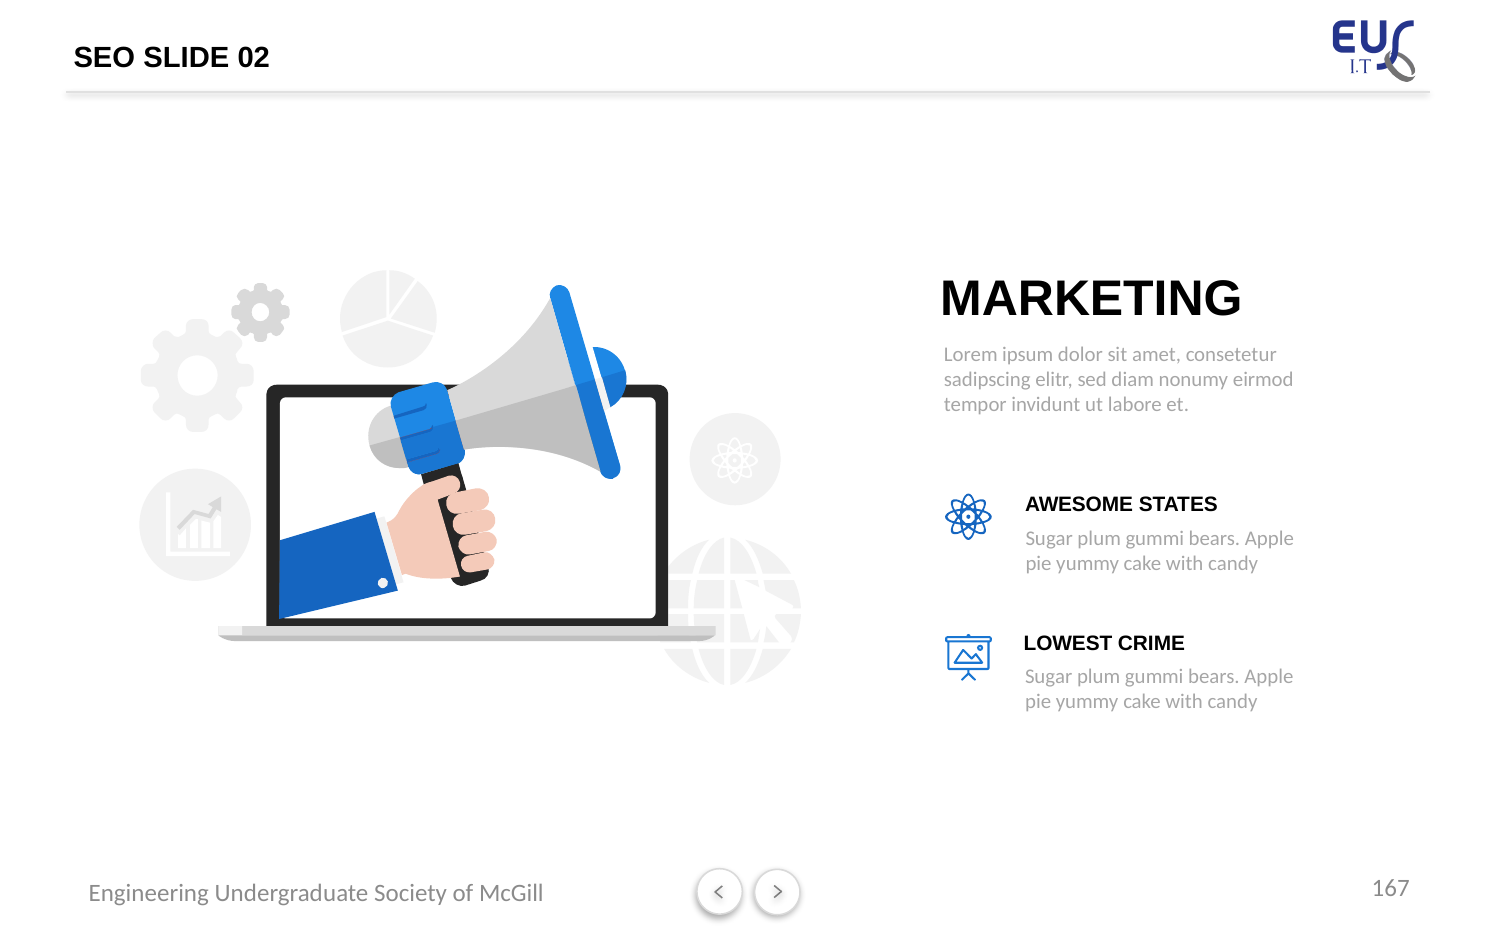

# SEO SLIDE 02
MARKETING

Lorem ipsum dolor sit amet, consetetur sadipscing elitr, sed diam nonumy eirmod tempor invidunt ut labore et.
AWESOME STATES

Sugar plum gummi bears. Apple pie yummy cake with candy
LOWEST CRIME

Sugar plum gummi bears. Apple pie yummy cake with candy
167